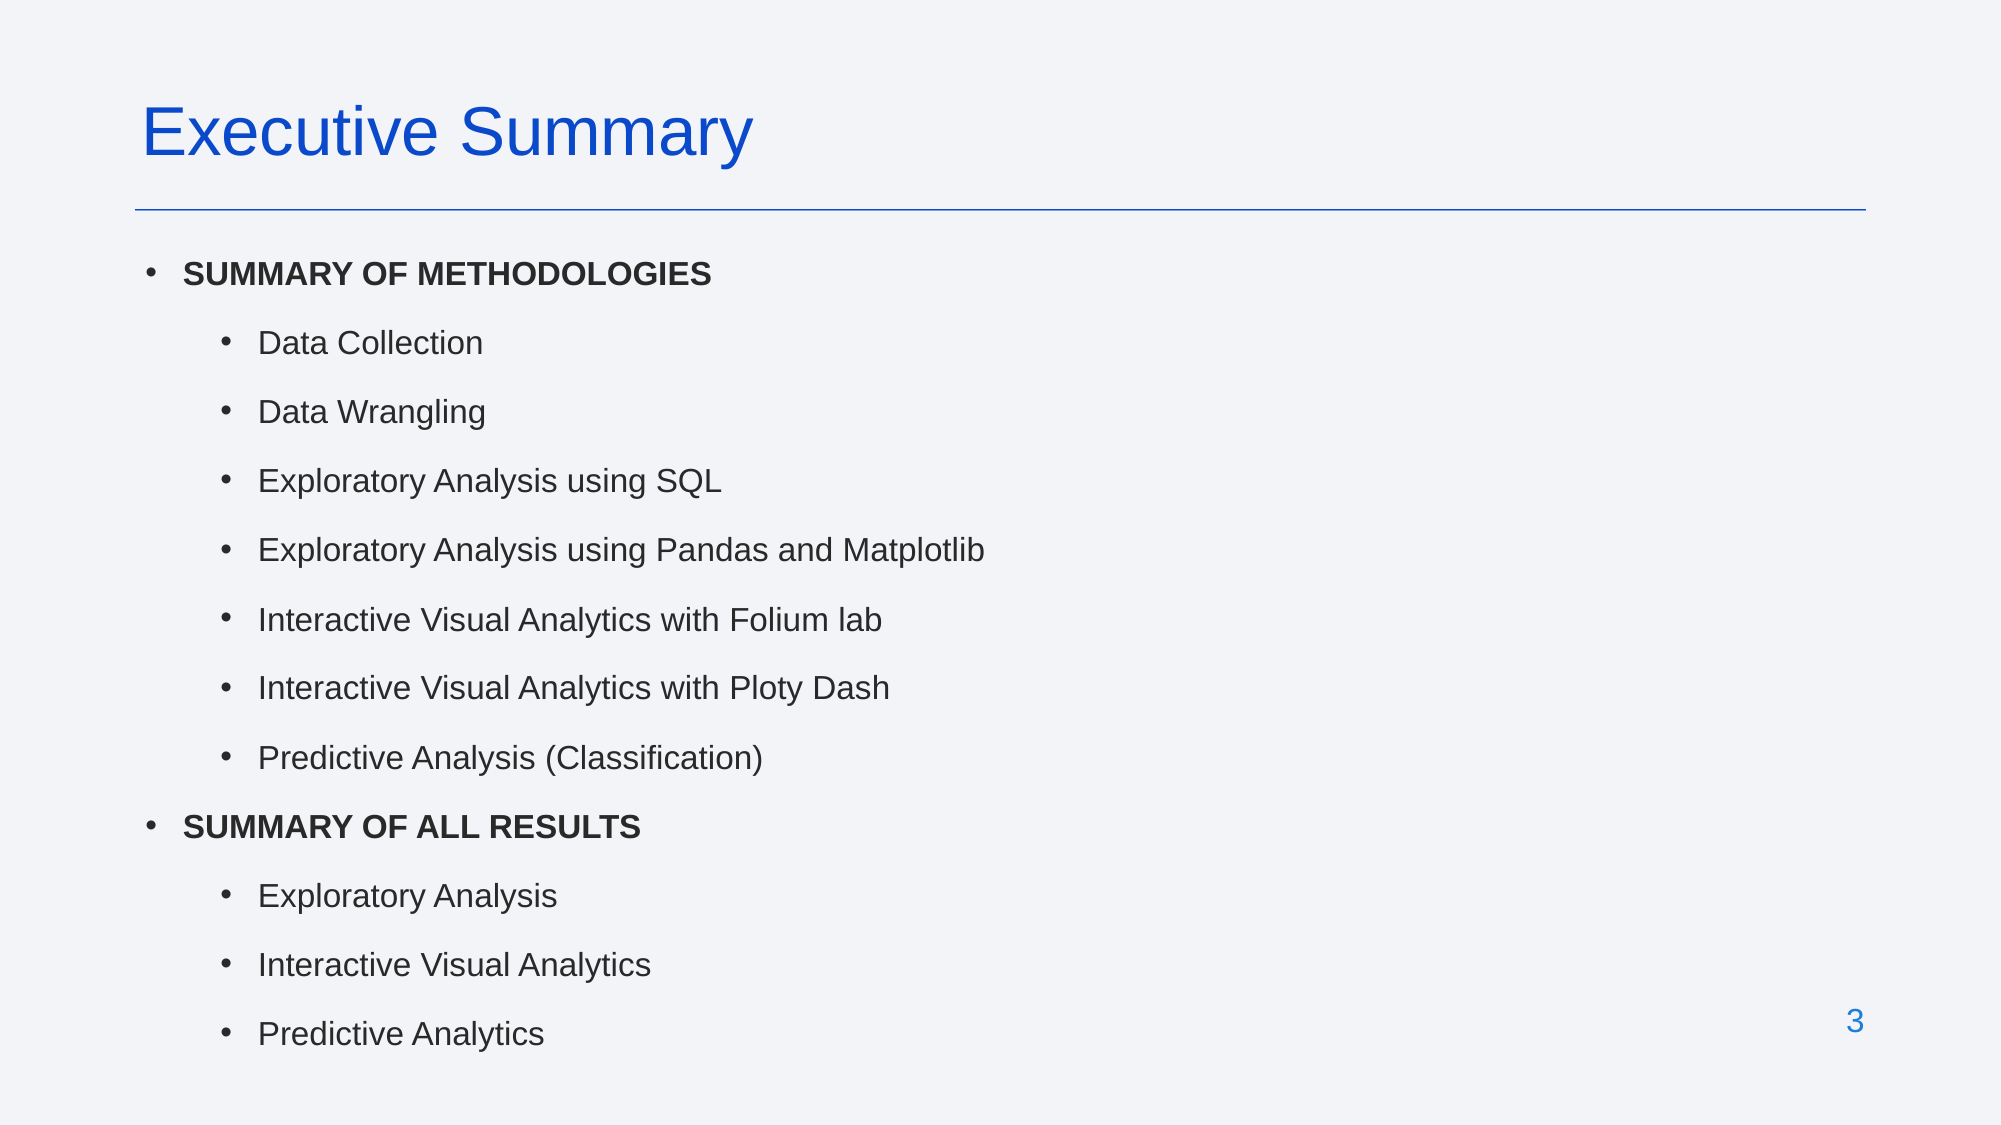

Executive Summary
SUMMARY OF METHODOLOGIES
Data Collection
Data Wrangling
Exploratory Analysis using SQL
Exploratory Analysis using Pandas and Matplotlib
Interactive Visual Analytics with Folium lab
Interactive Visual Analytics with Ploty Dash
Predictive Analysis (Classification)
SUMMARY OF ALL RESULTS
Exploratory Analysis
Interactive Visual Analytics
Predictive Analytics

3